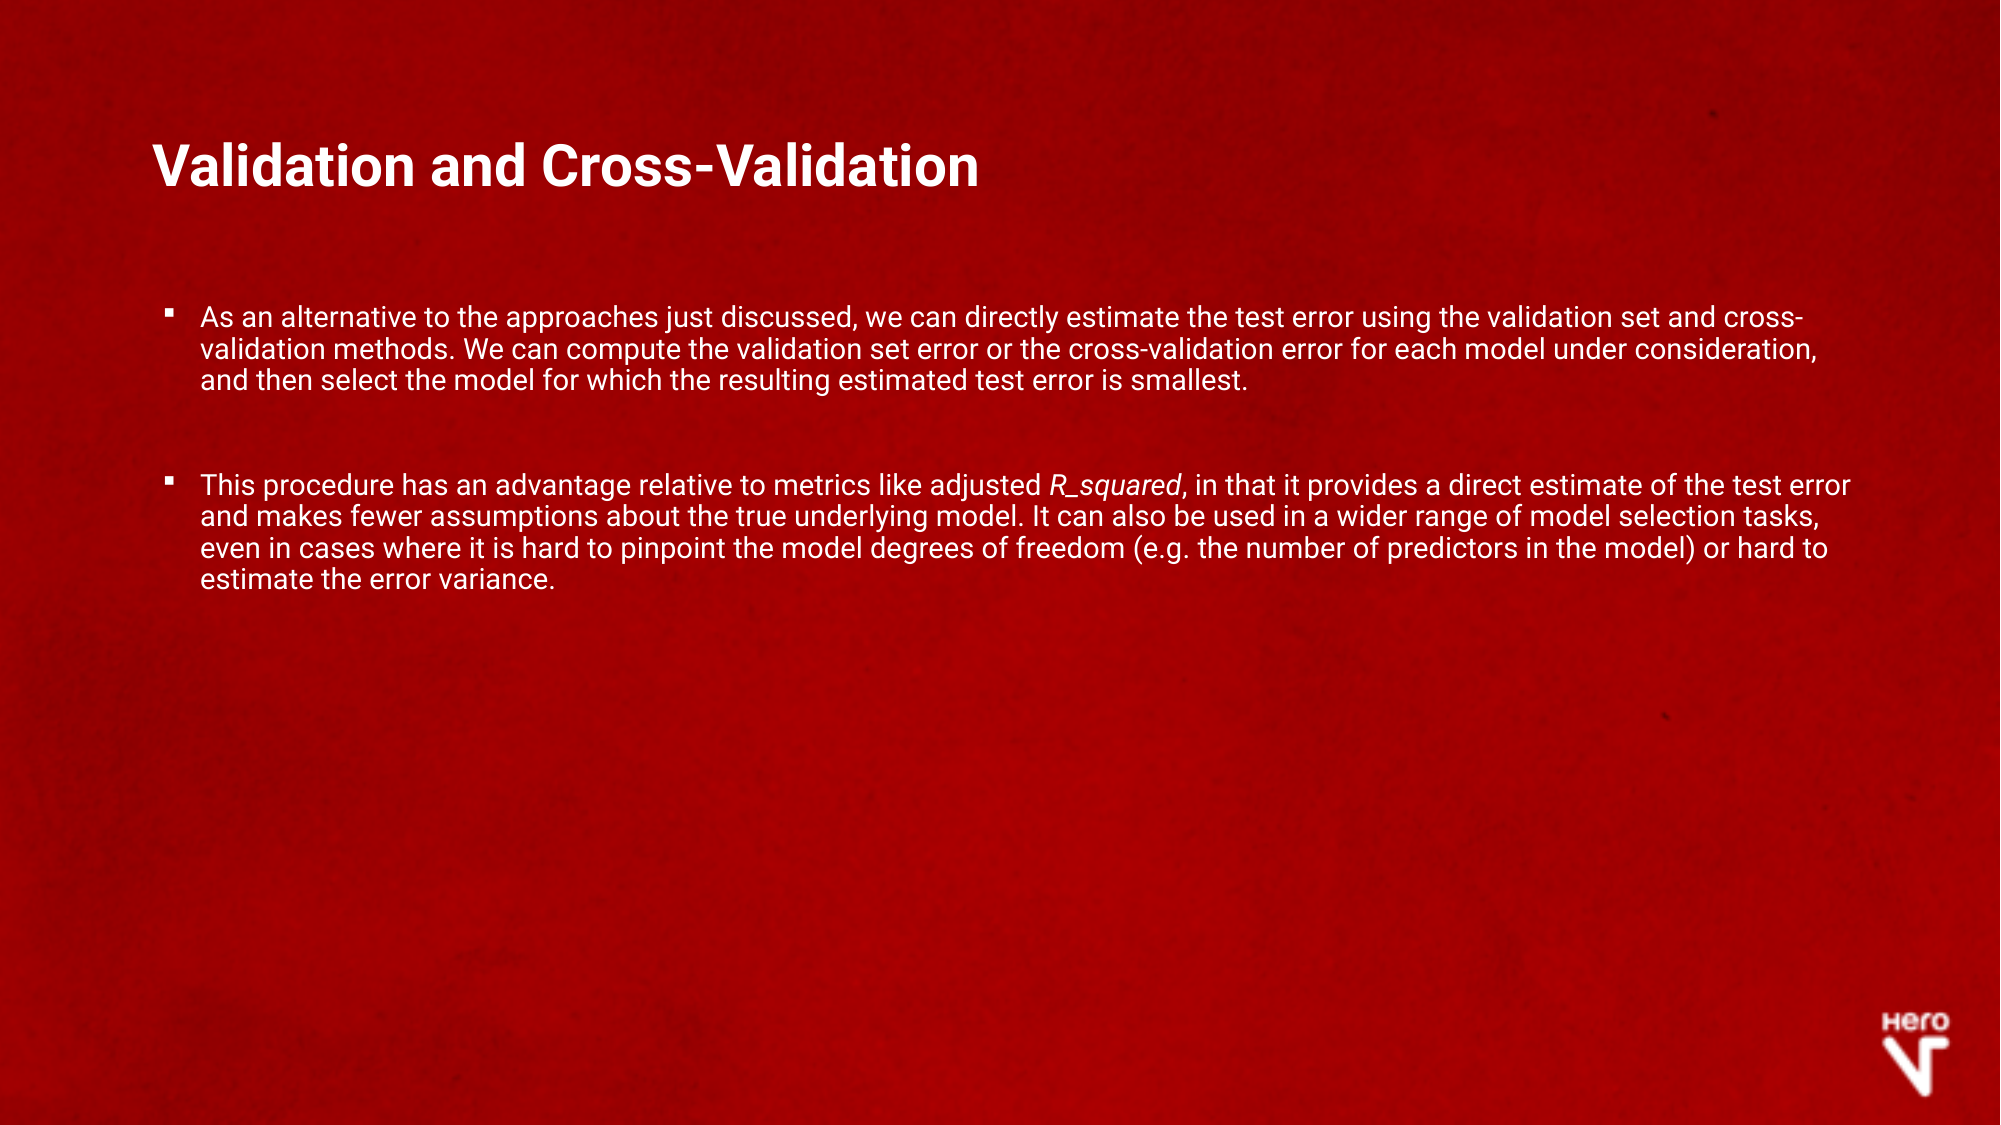

# Validation and Cross-Validation
As an alternative to the approaches just discussed, we can directly estimate the test error using the validation set and cross-validation methods. We can compute the validation set error or the cross-validation error for each model under consideration, and then select the model for which the resulting estimated test error is smallest.

This procedure has an advantage relative to metrics like adjusted R_squared, in that it provides a direct estimate of the test error and makes fewer assumptions about the true underlying model. It can also be used in a wider range of model selection tasks, even in cases where it is hard to pinpoint the model degrees of freedom (e.g. the number of predictors in the model) or hard to estimate the error variance.